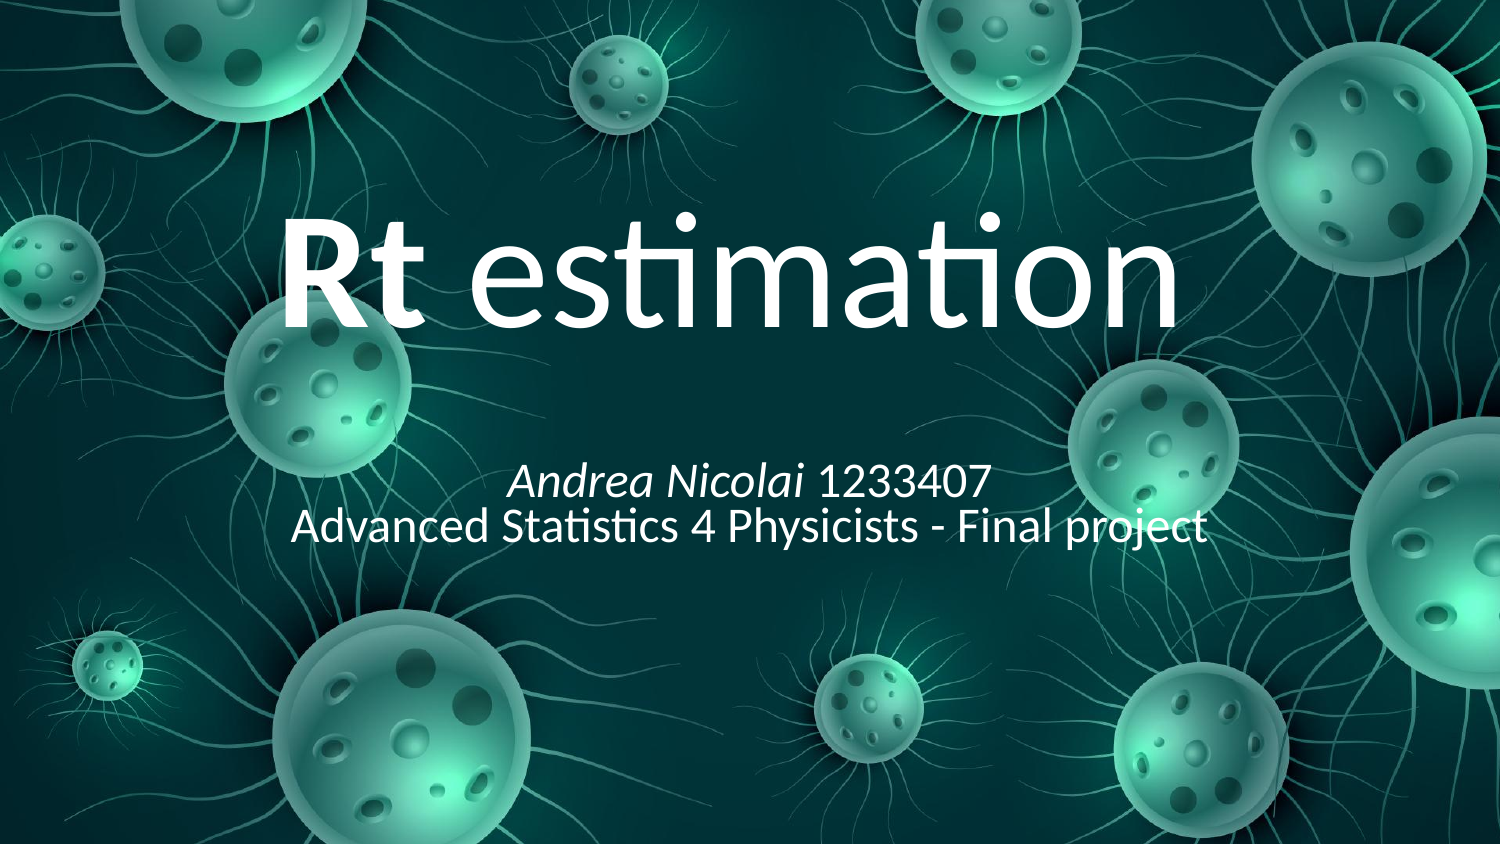

Rt estimation
Andrea Nicolai 1233407
Advanced Statistics 4 Physicists - Final project